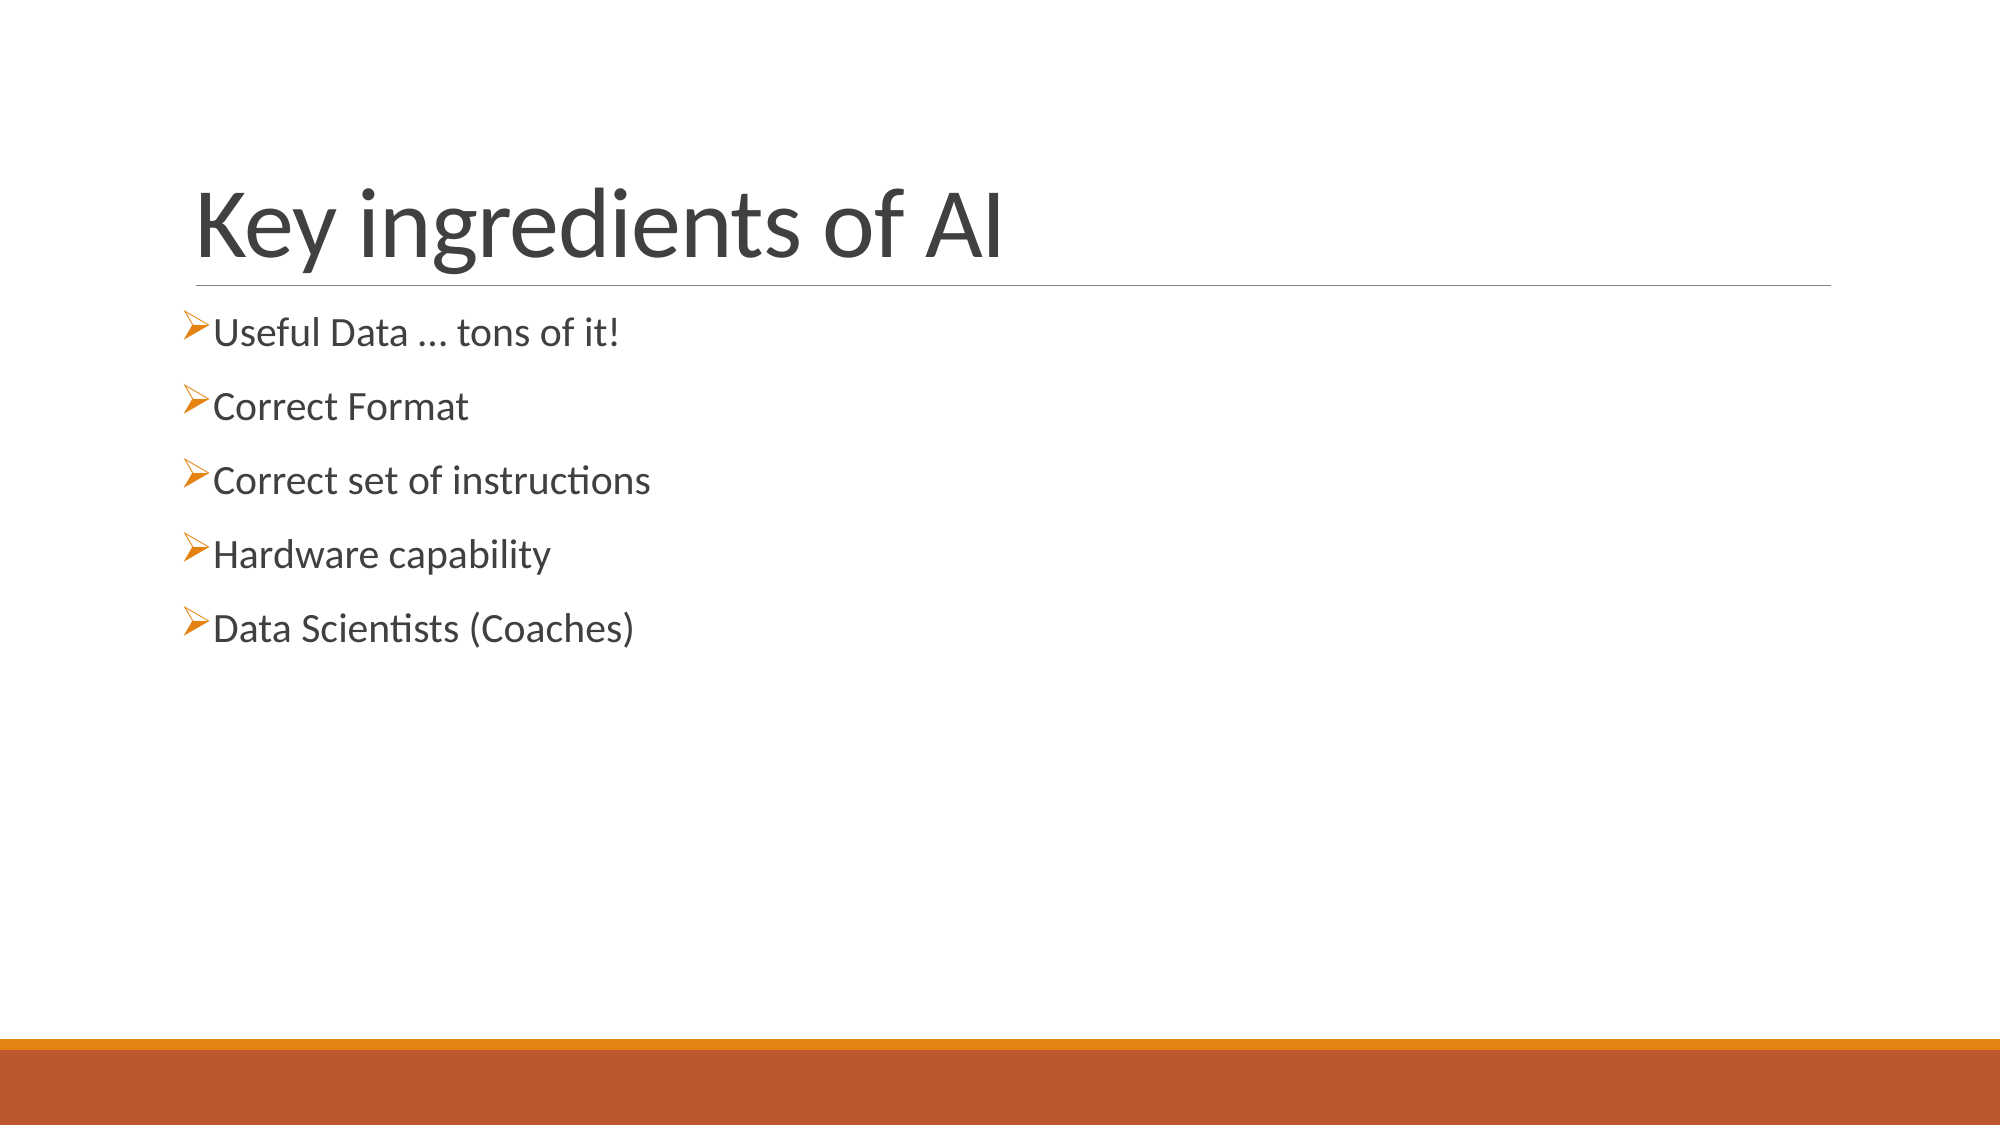

# Key ingredients of AI
Useful Data … tons of it!
Correct Format
Correct set of instructions
Hardware capability
Data Scientists (Coaches)